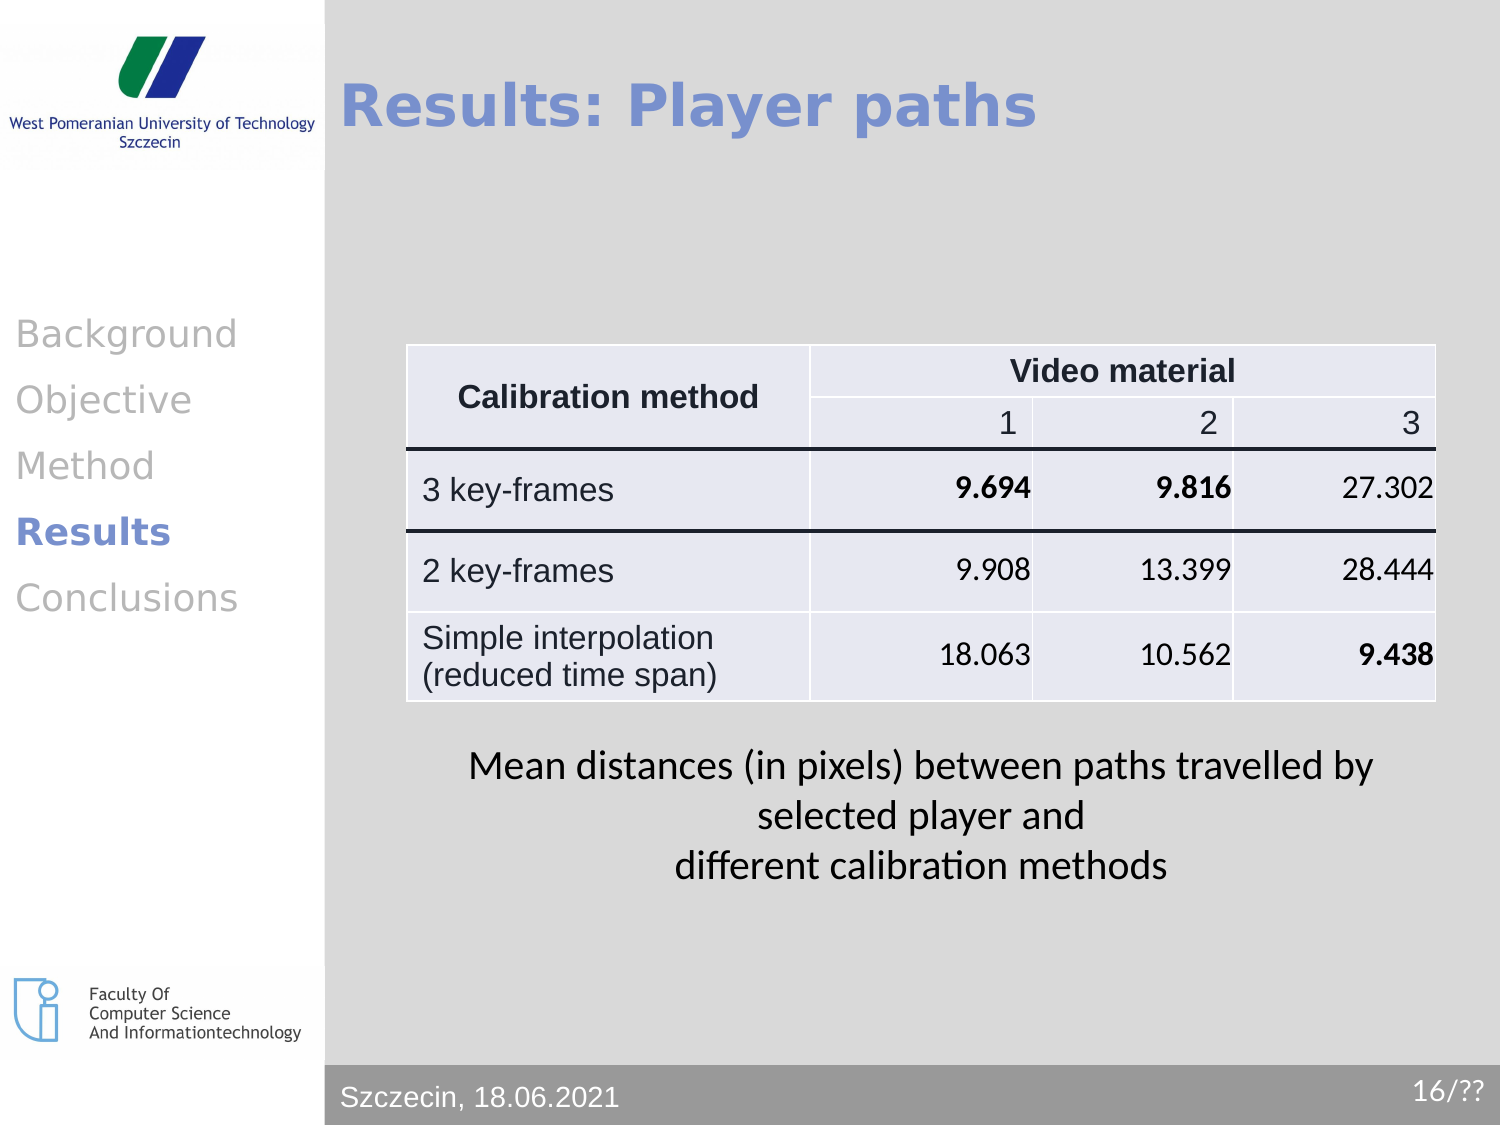

# Results: Player paths
Background
Objective
Method
Results
Conclusions
| Calibration method | Video material |  |  |
| --- | --- | --- | --- |
|  | 1 | 2 | 3 |
| 3 key-frames | 9.694 | 9.816 | 27.302 |
| 2 key-frames | 9.908 | 13.399 | 28.444 |
| Simple interpolation (reduced time span) | 18.063 | 10.562 | 9.438 |
Mean distances (in pixels) between paths travelled by selected player and
different calibration methods
16/??